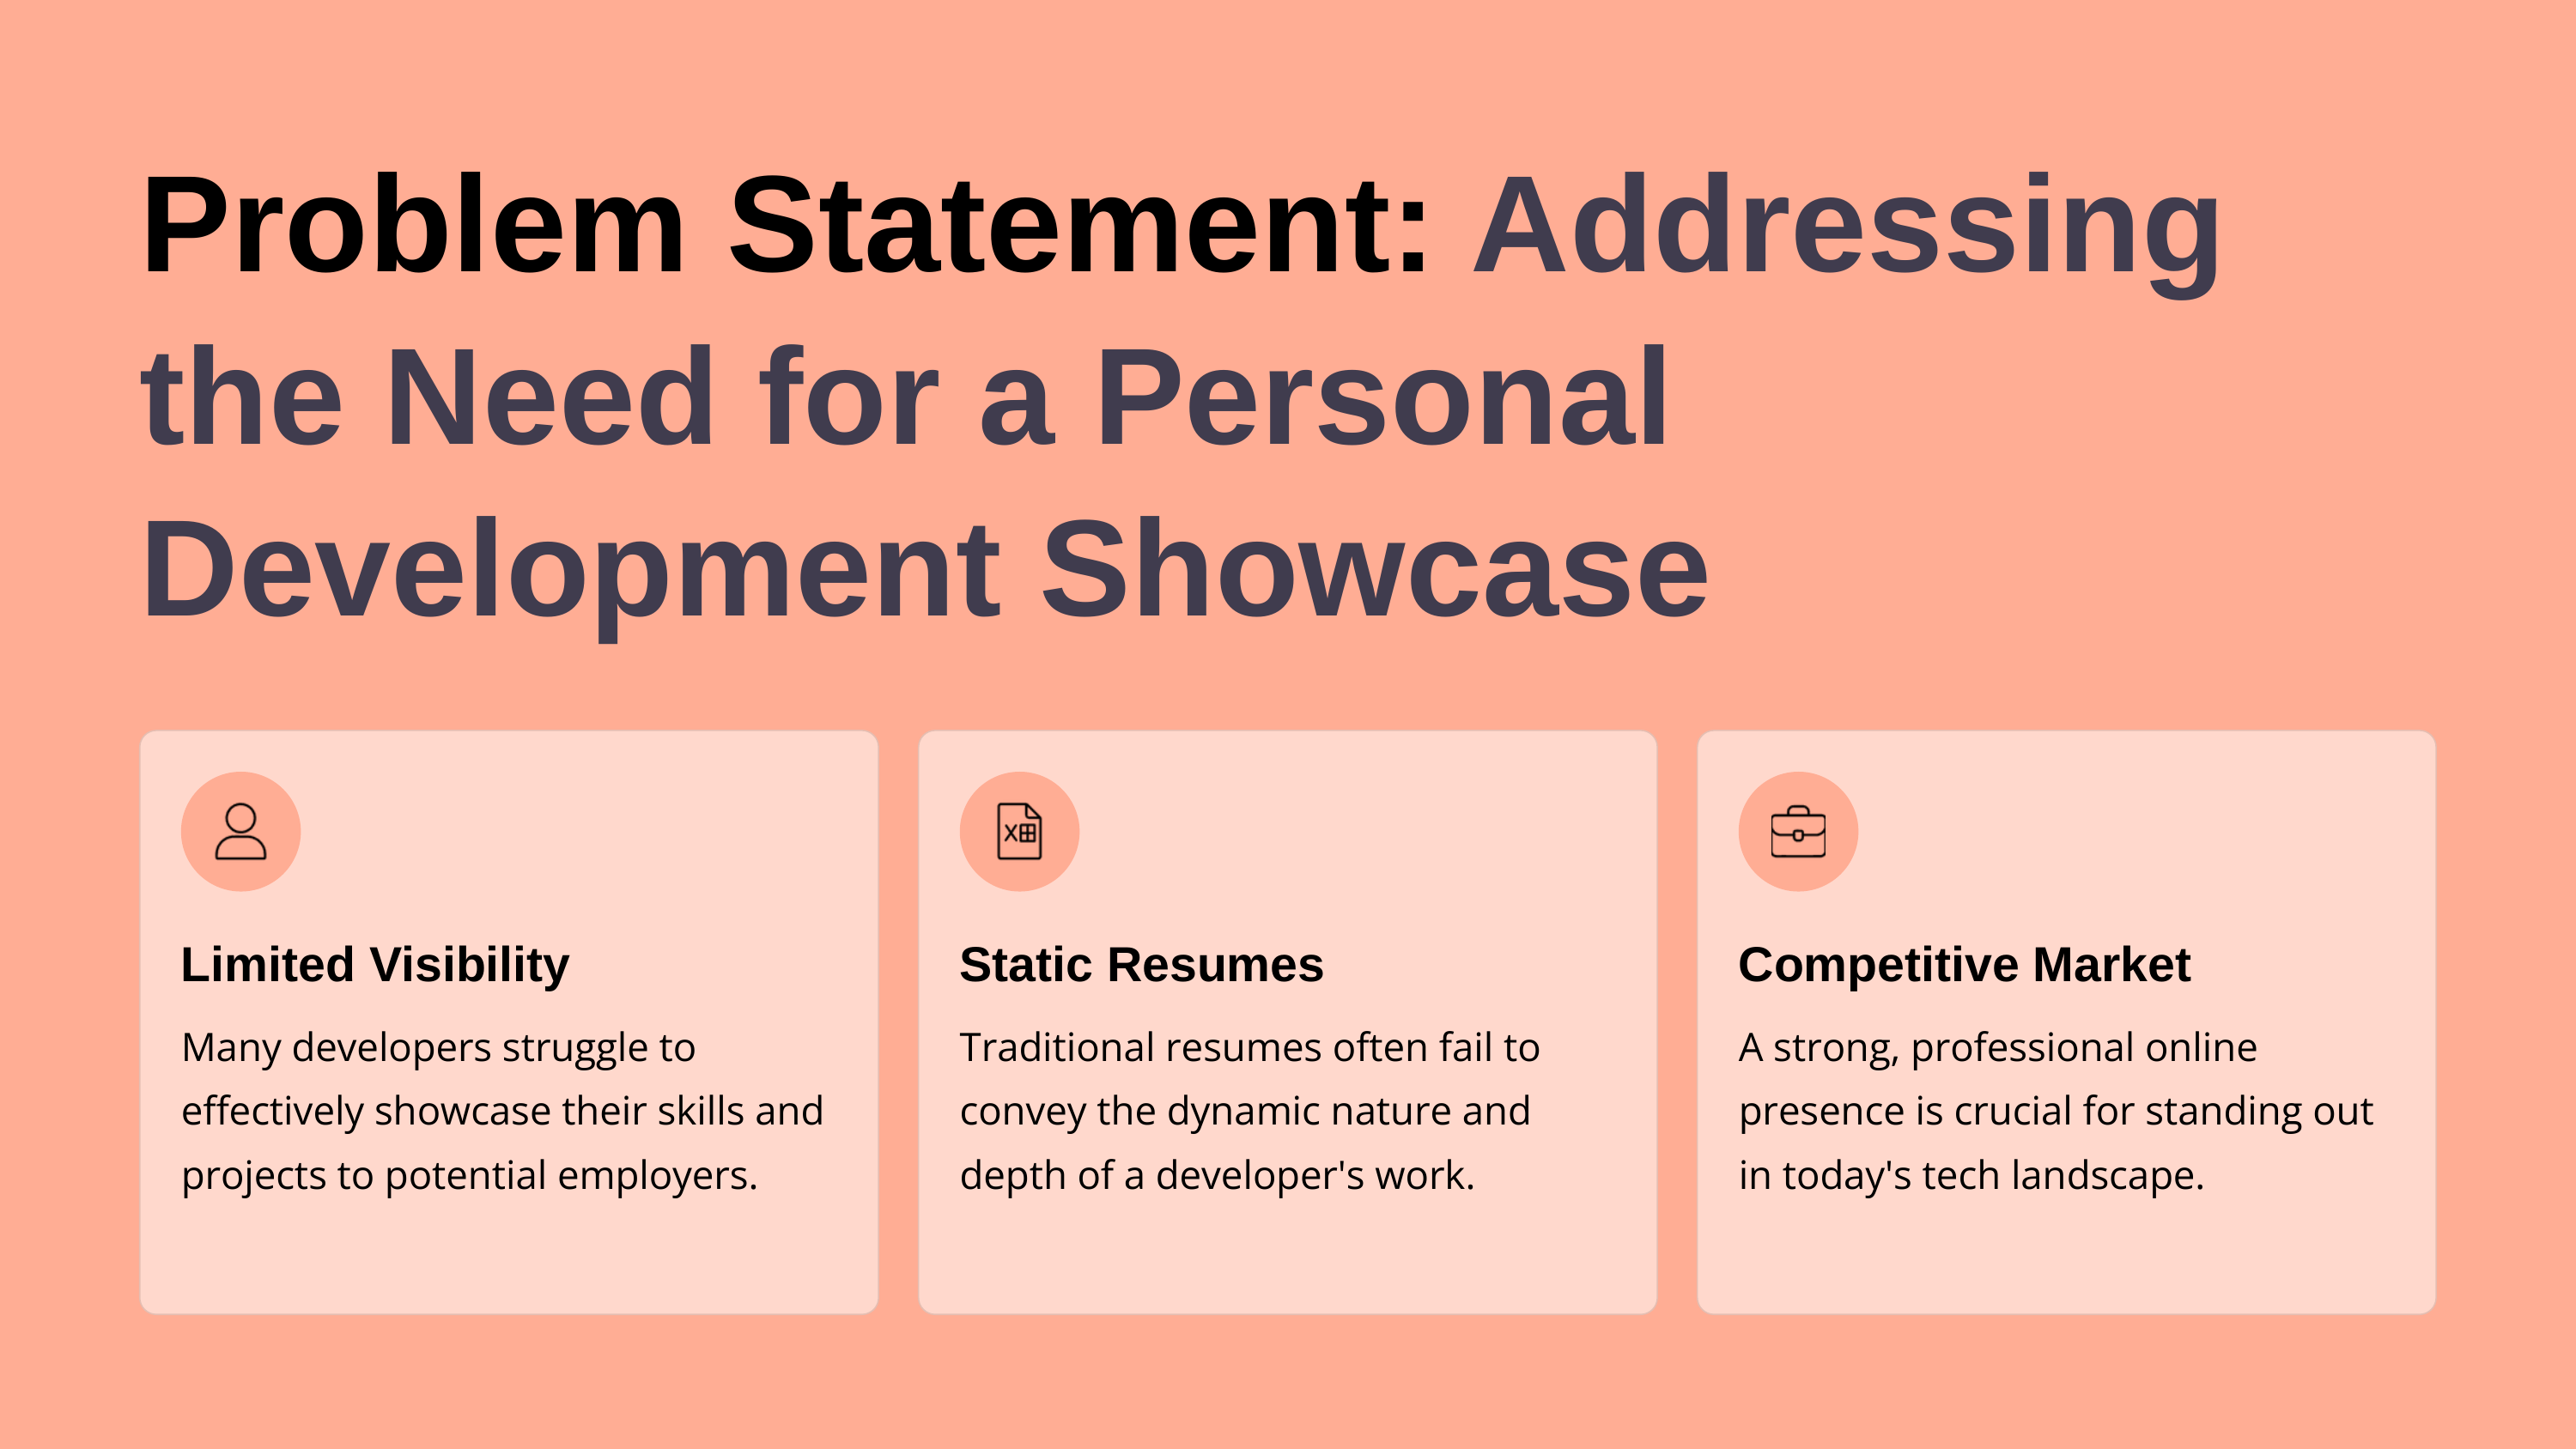

Problem Statement: Addressing the Need for a Personal Development Showcase

Limited Visibility
Static Resumes
Competitive Market
Many developers struggle to effectively showcase their skills and projects to potential employers.
Traditional resumes often fail to convey the dynamic nature and depth of a developer's work.
A strong, professional online presence is crucial for standing out in today's tech landscape.